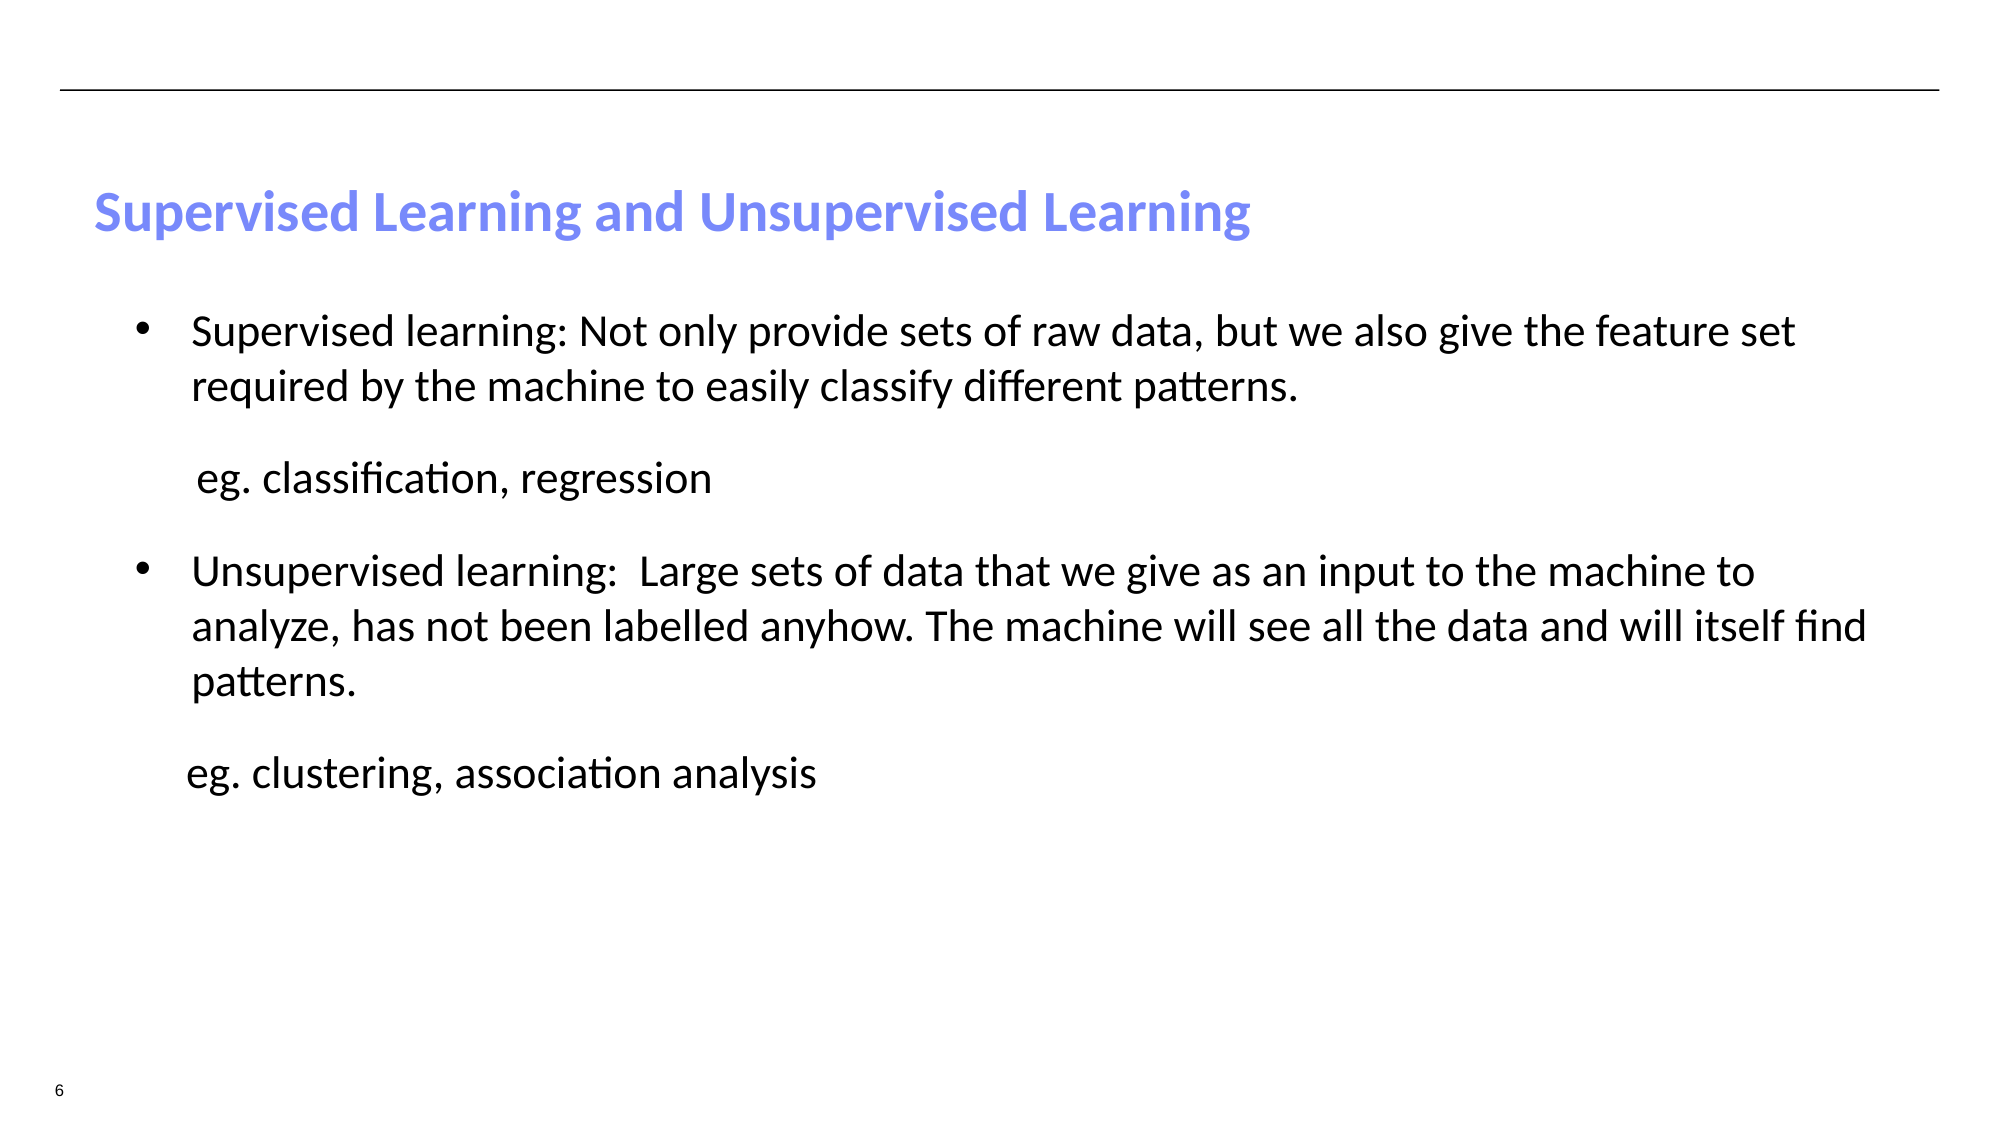

Supervised Learning and Unsupervised Learning
Supervised learning: Not only provide sets of raw data, but we also give the feature set required by the machine to easily classify different patterns.
      eg. classification, regression
Unsupervised learning:  Large sets of data that we give as an input to the machine to analyze, has not been labelled anyhow. The machine will see all the data and will itself find patterns.
     eg. clustering, association analysis

6